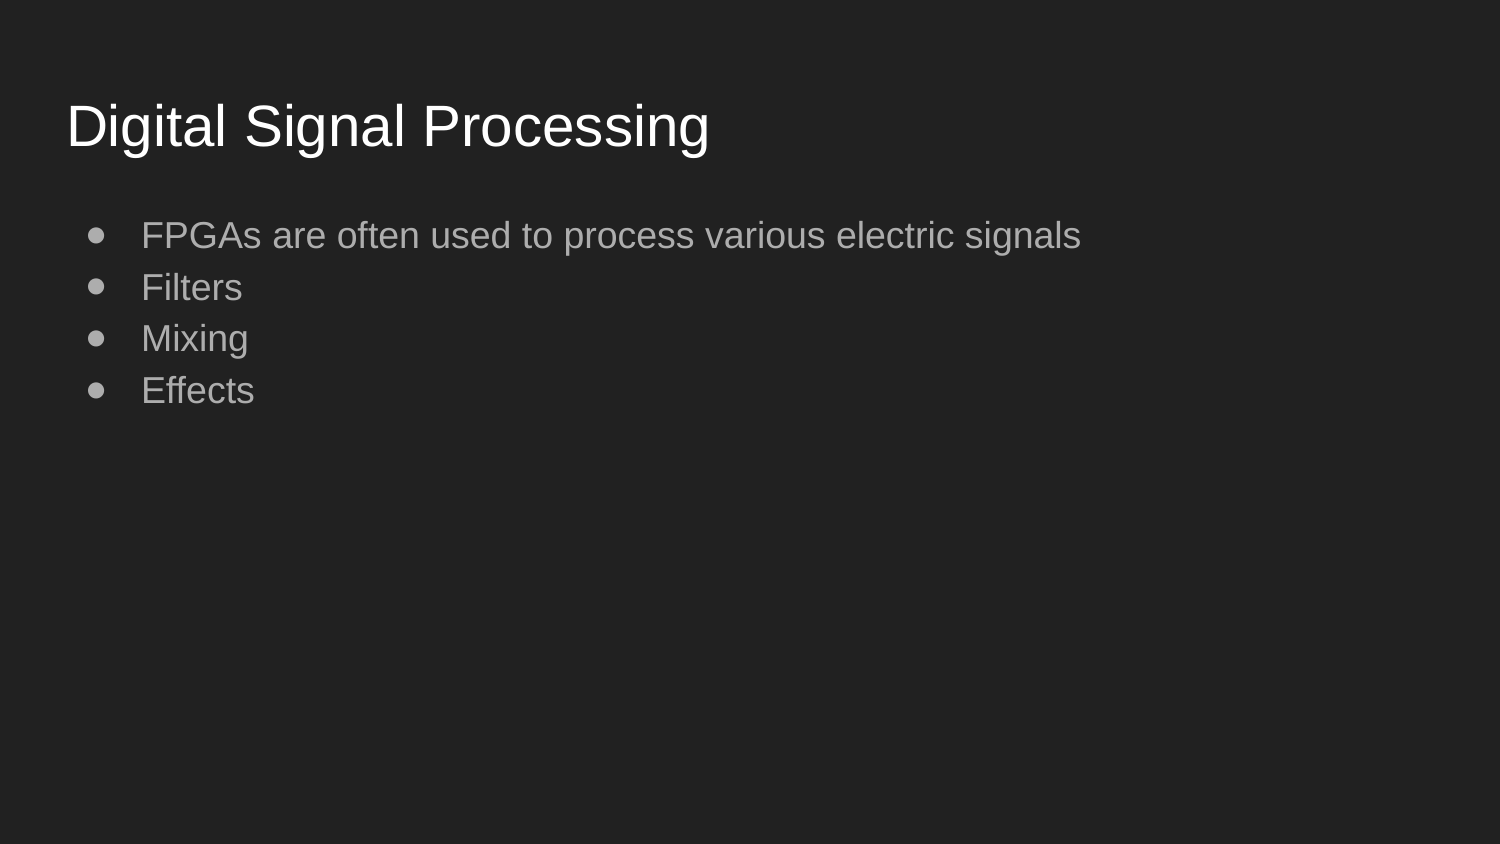

# Digital Signal Processing
FPGAs are often used to process various electric signals
Filters
Mixing
Effects